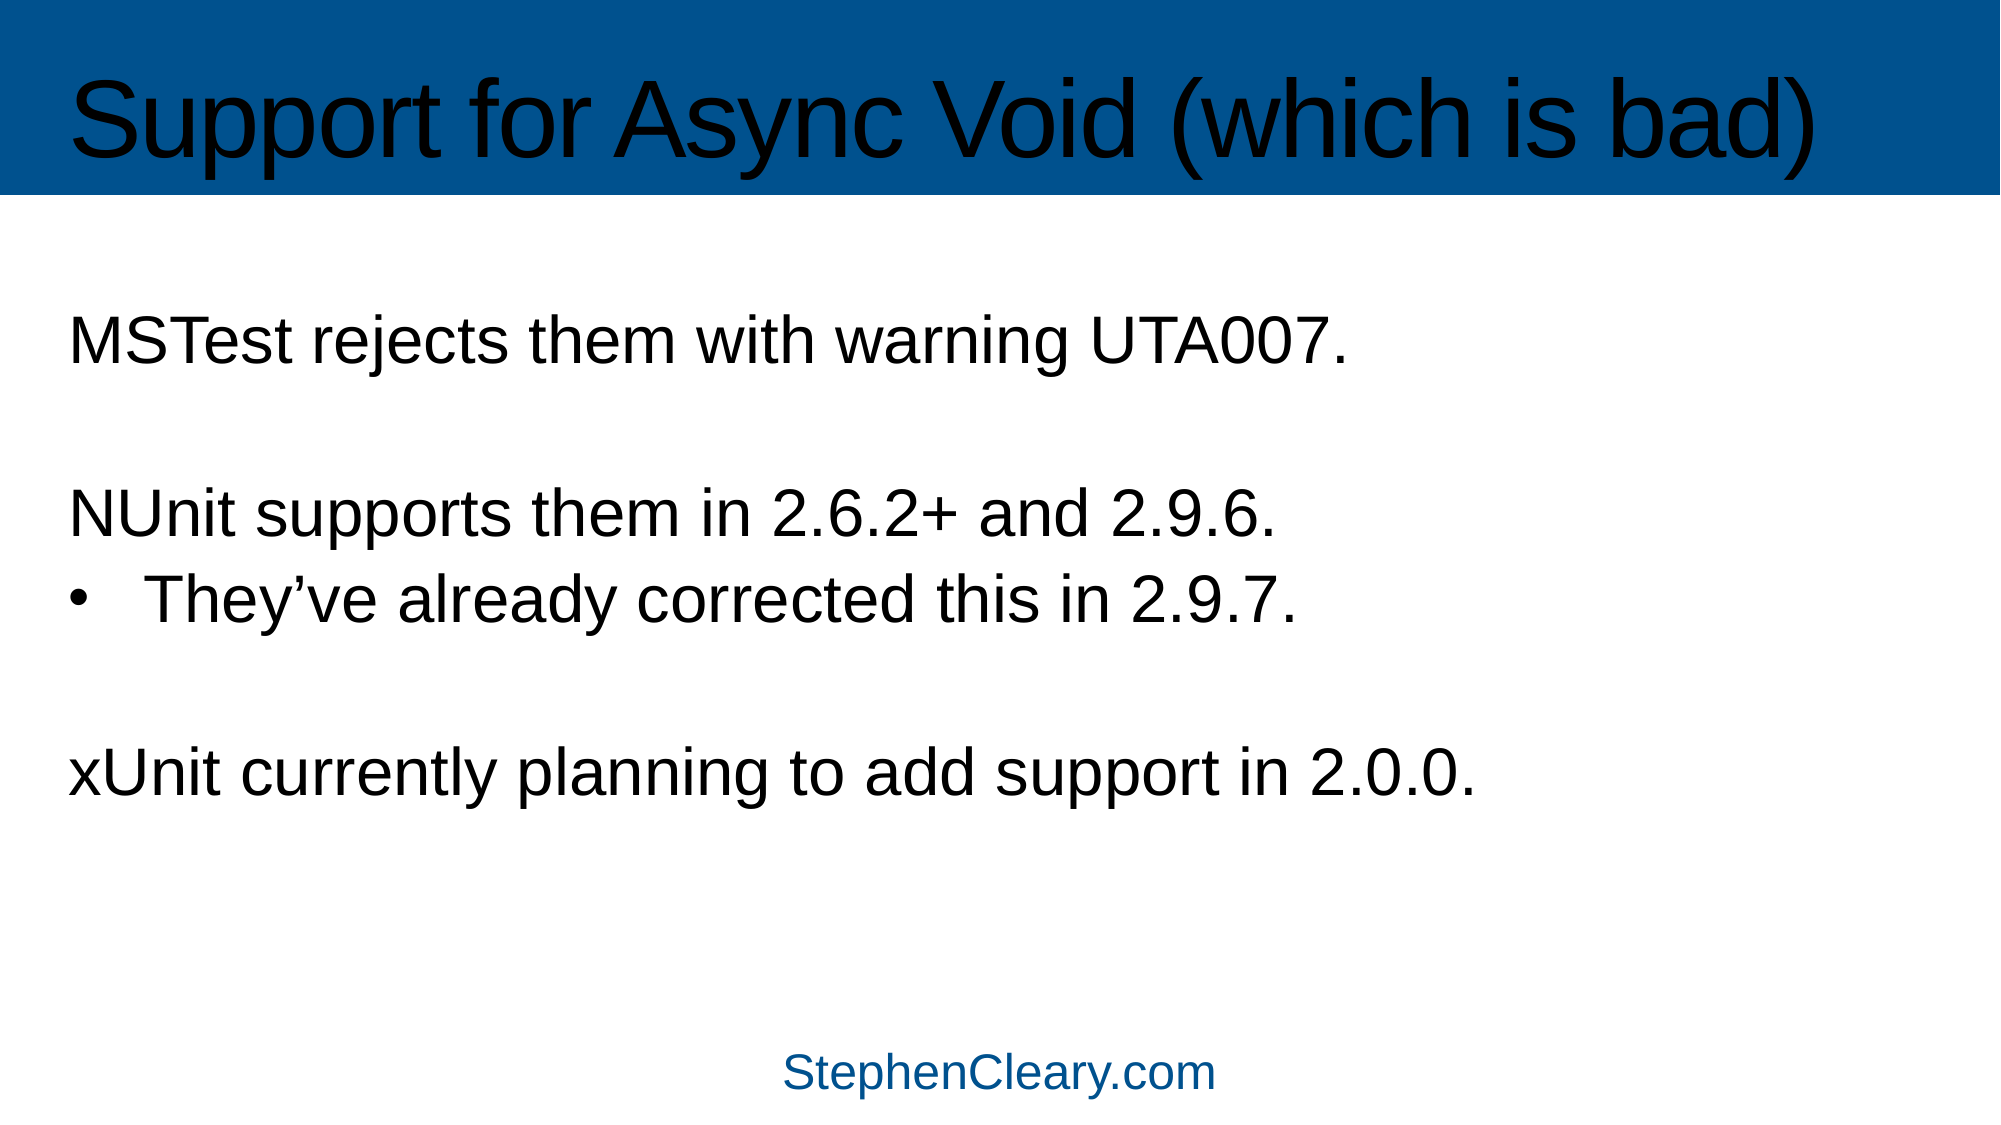

# Support for Async Void (which is bad)

MSTest rejects them with warning UTA007.

NUnit supports them in 2.6.2+ and 2.9.6.
They’ve already corrected this in 2.9.7.

xUnit currently planning to add support in 2.0.0.